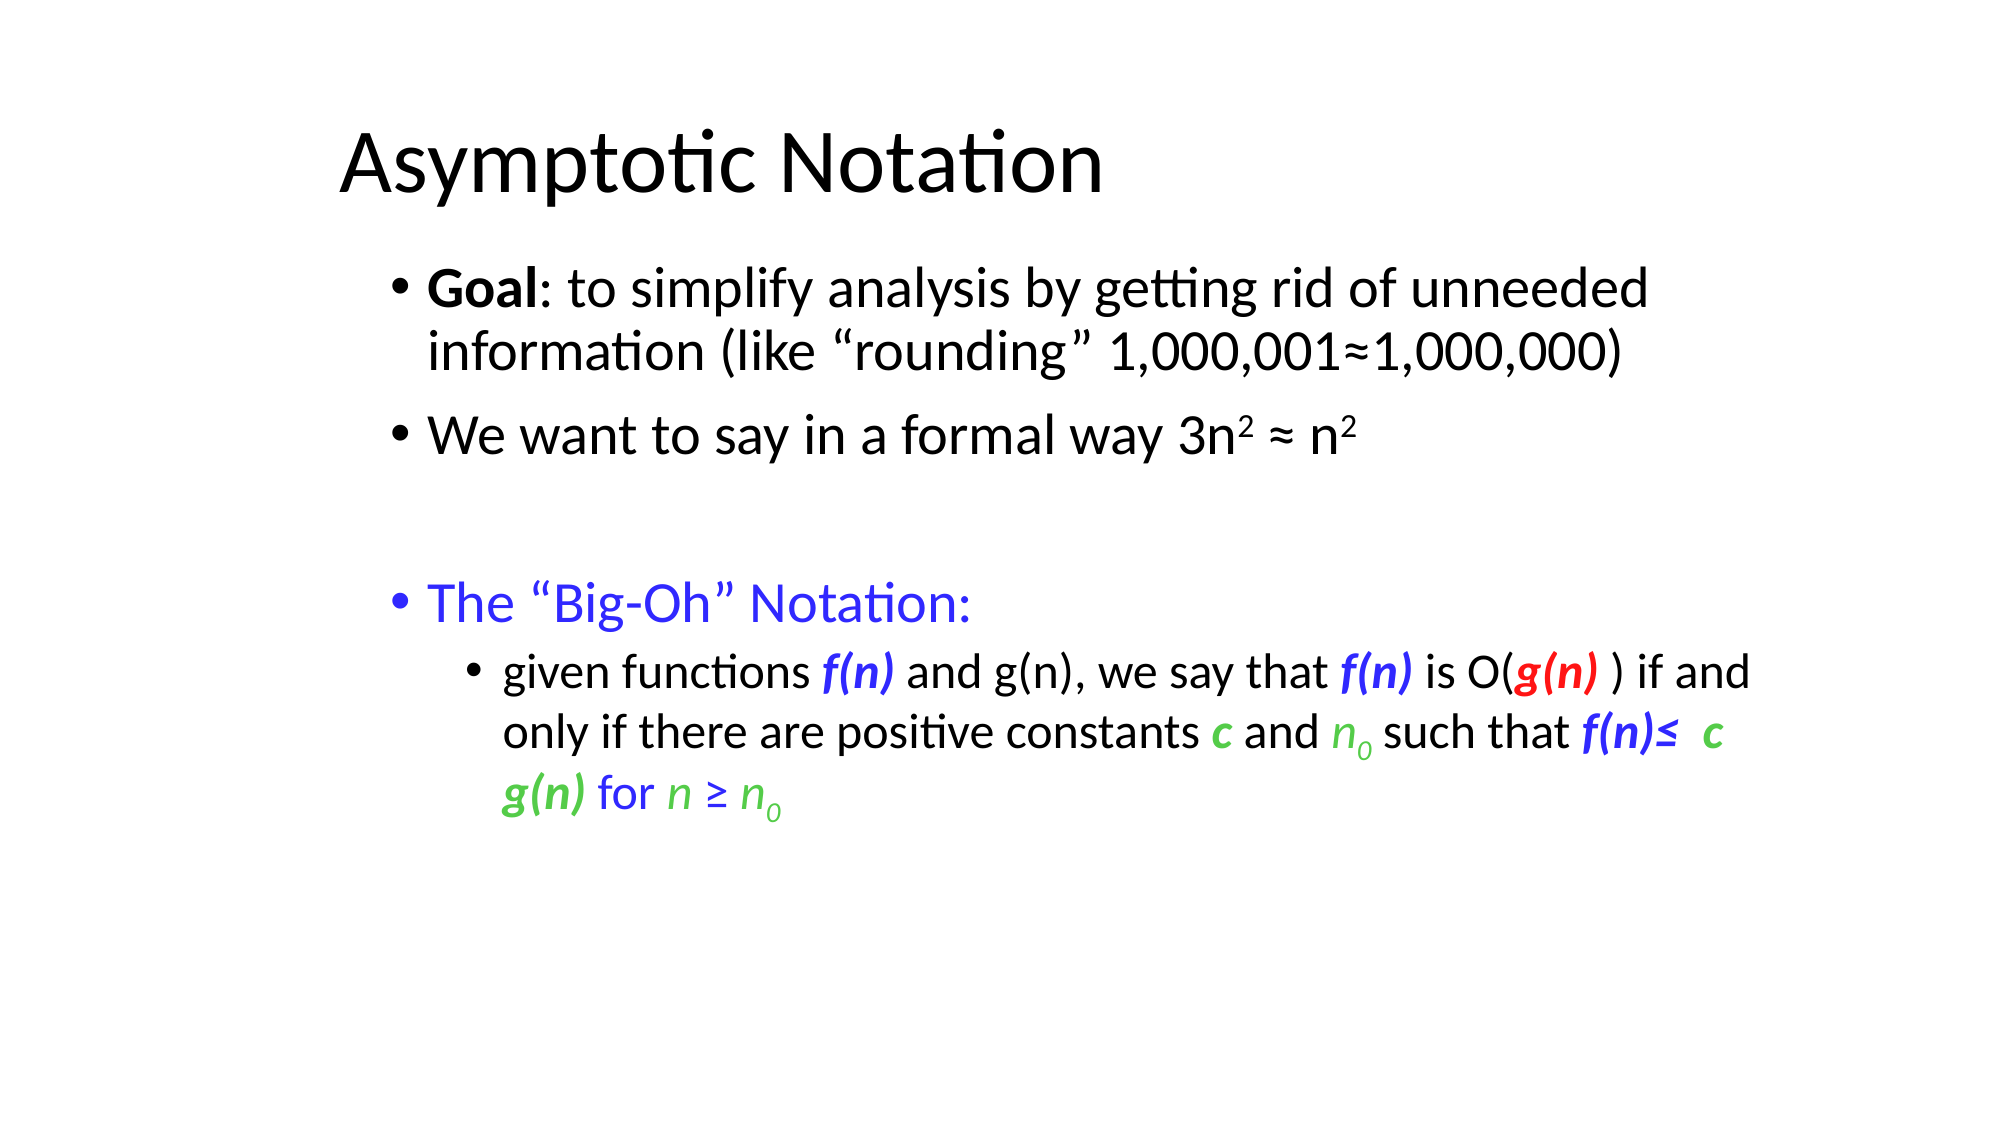

# Asymptotic Notation
Goal: to simplify analysis by getting rid of unneeded information (like “rounding” 1,000,001≈1,000,000)
We want to say in a formal way 3n2 ≈ n2

The “Big-Oh” Notation:
given functions f(n) and g(n), we say that f(n) is O(g(n) ) if and only if there are positive constants c and n0 such that f(n)≤  c g(n) for n ≥ n0